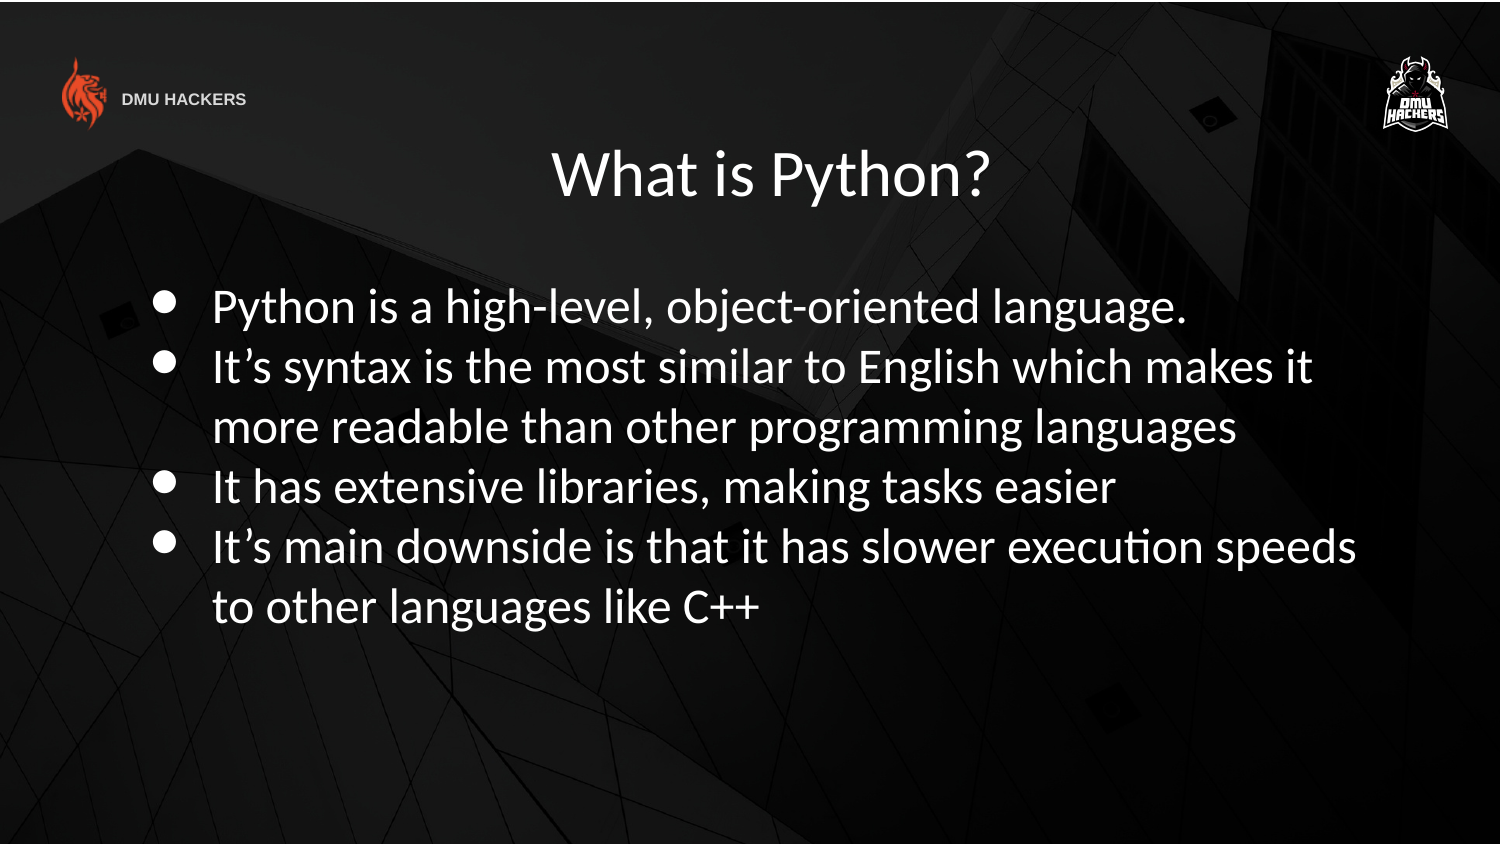

DMU HACKERS
What is Python?
Python is a high-level, object-oriented language.
It’s syntax is the most similar to English which makes it more readable than other programming languages
It has extensive libraries, making tasks easier
It’s main downside is that it has slower execution speeds to other languages like C++